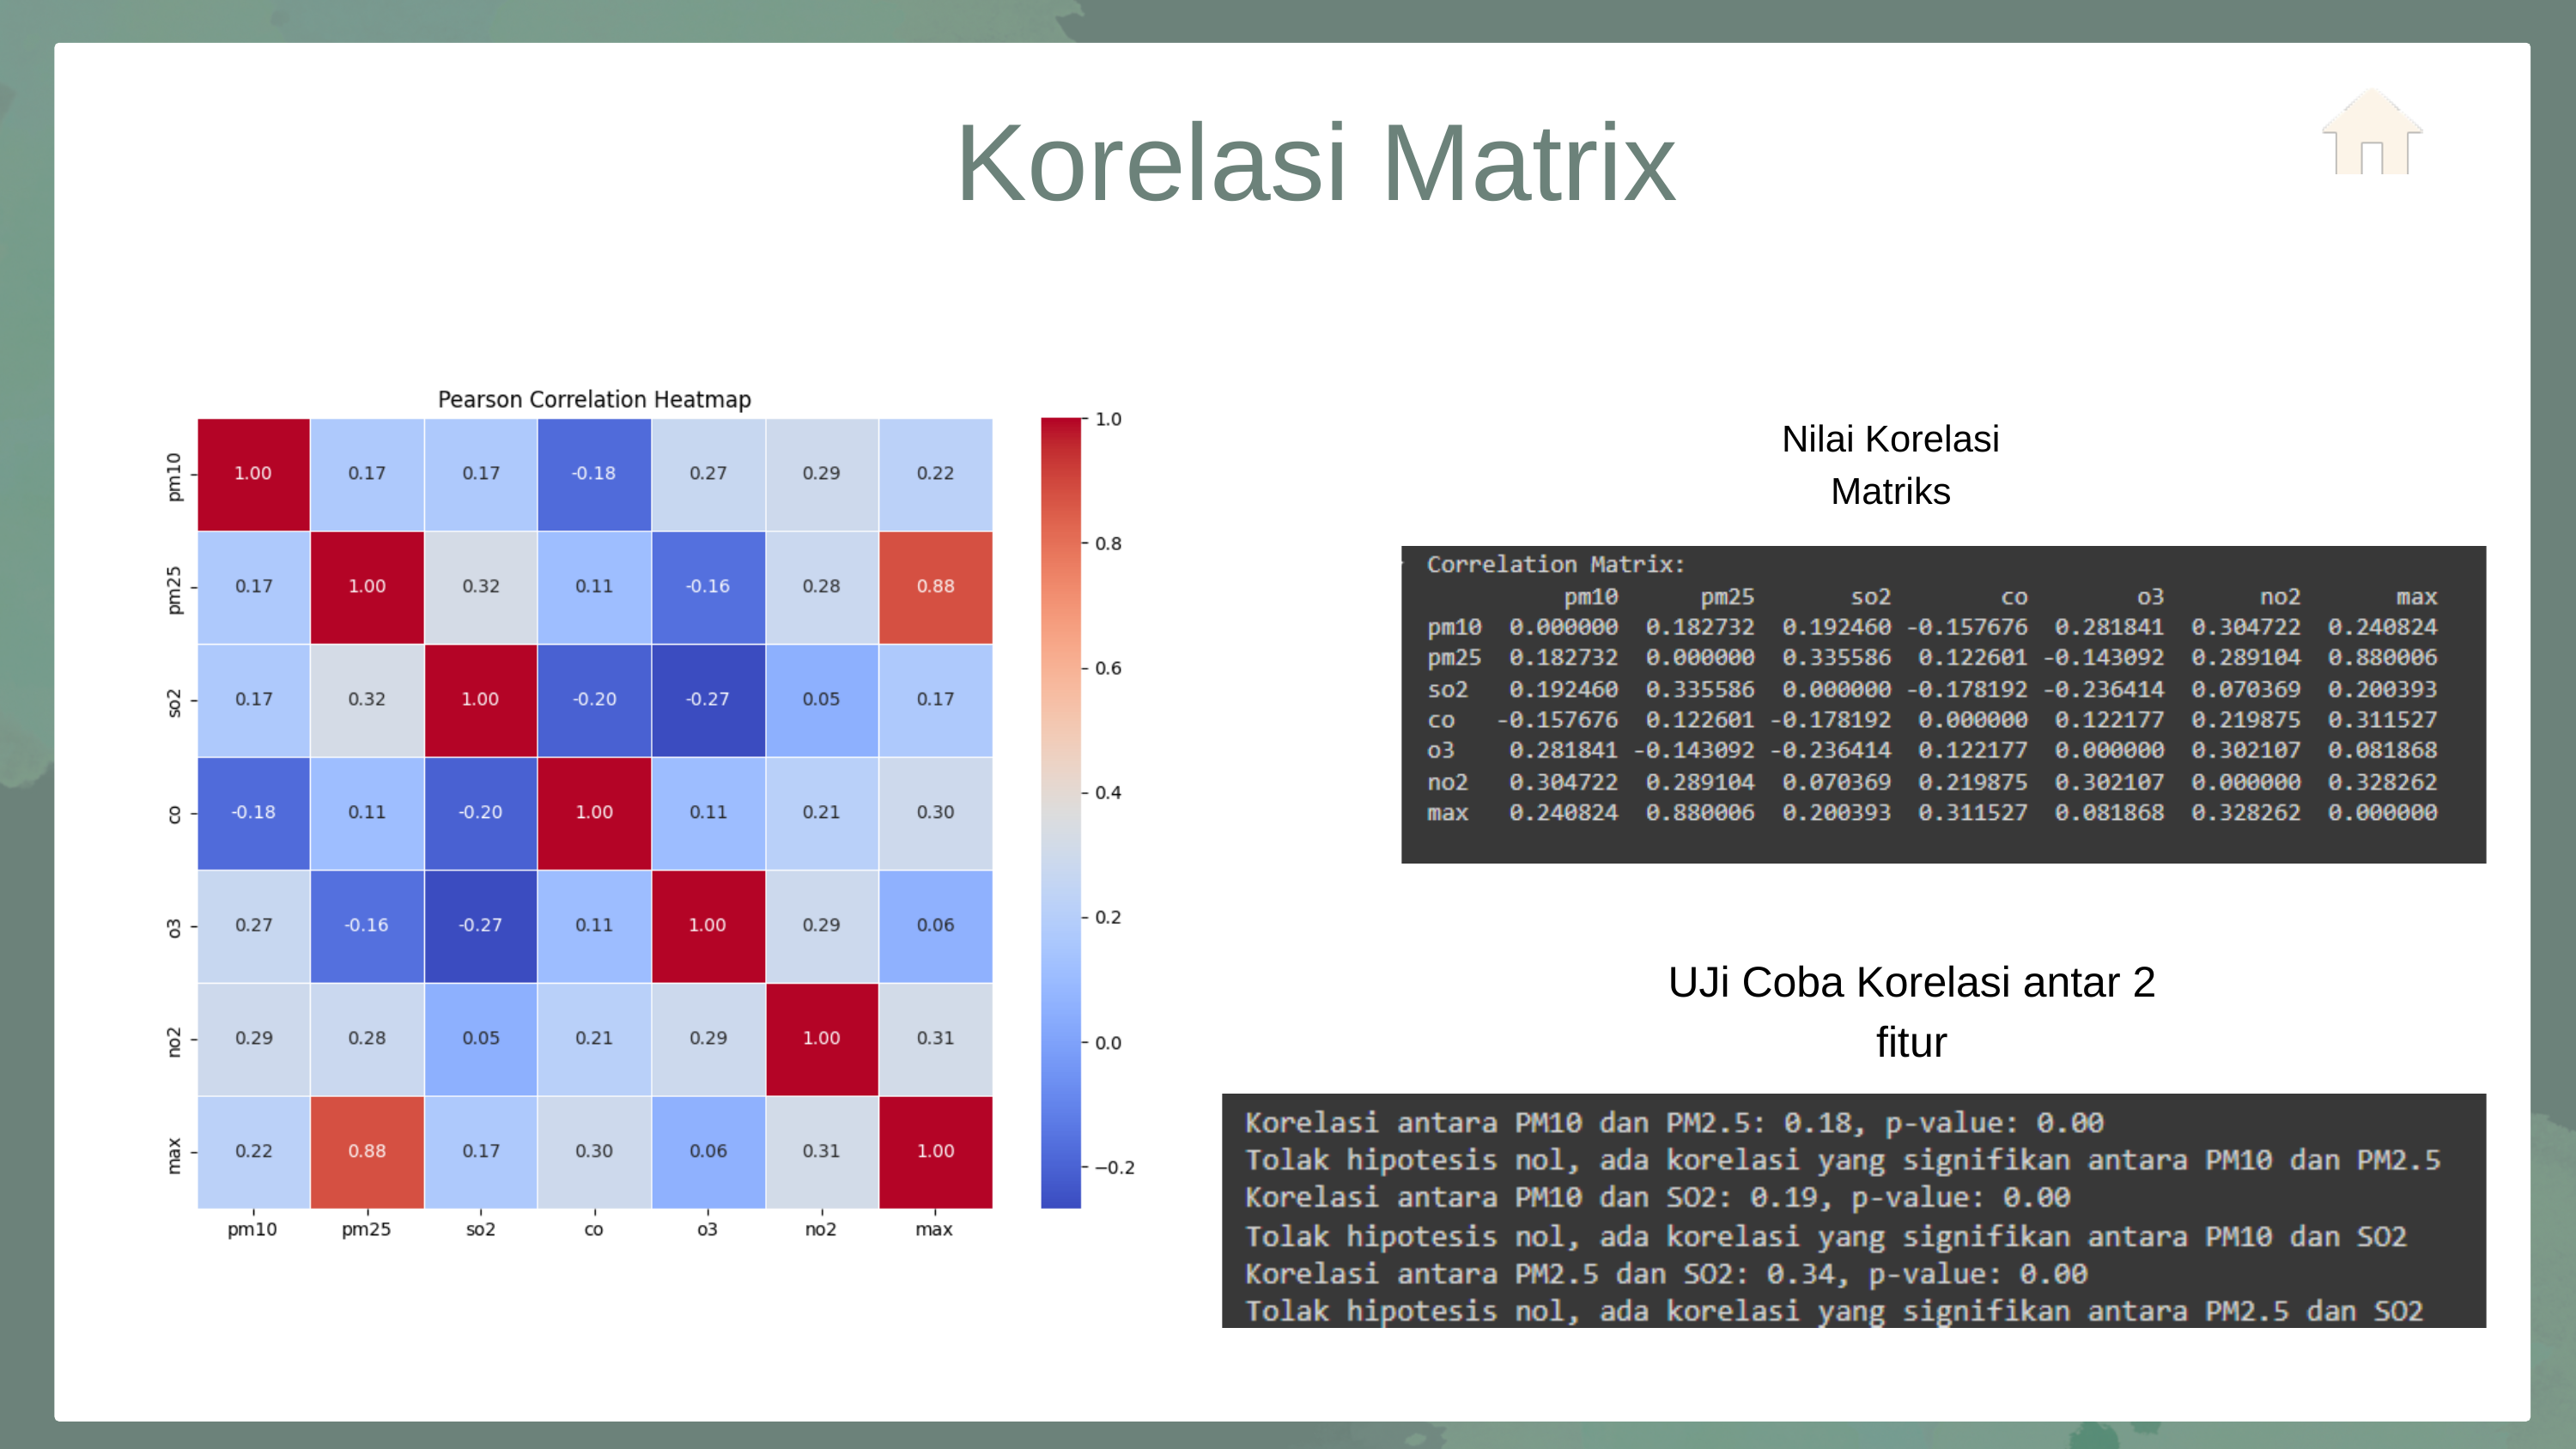

4

3

6
1
2
5
Korelasi Matrix

Nilai Korelasi Matriks

UJi Coba Korelasi antar 2 fitur